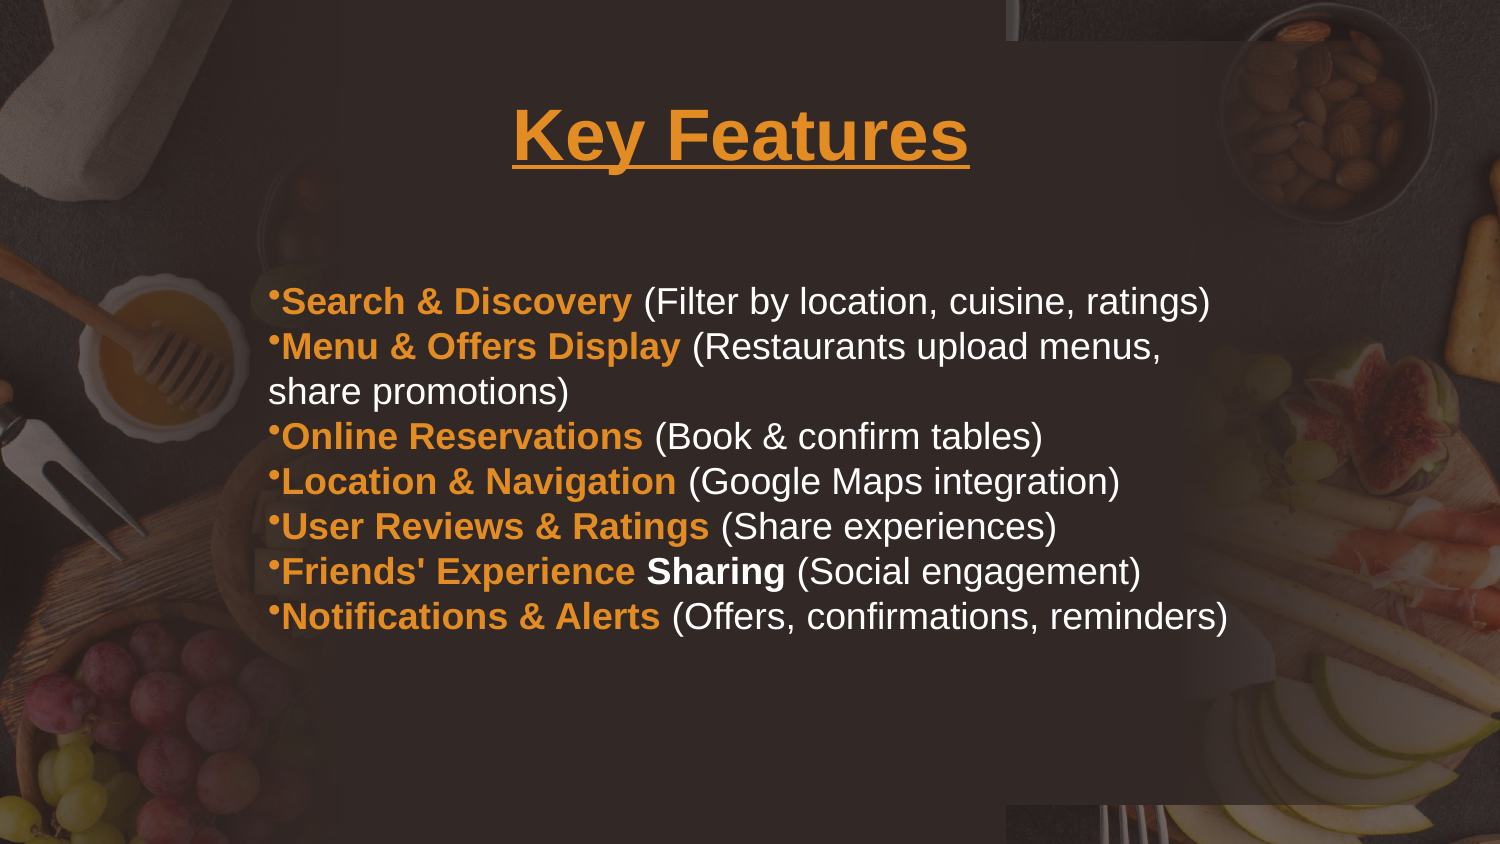

# Key Features
Search & Discovery (Filter by location, cuisine, ratings)
Menu & Offers Display (Restaurants upload menus, share promotions)
Online Reservations (Book & confirm tables)
Location & Navigation (Google Maps integration)
User Reviews & Ratings (Share experiences)
Friends' Experience Sharing (Social engagement)
Notifications & Alerts (Offers, confirmations, reminders)